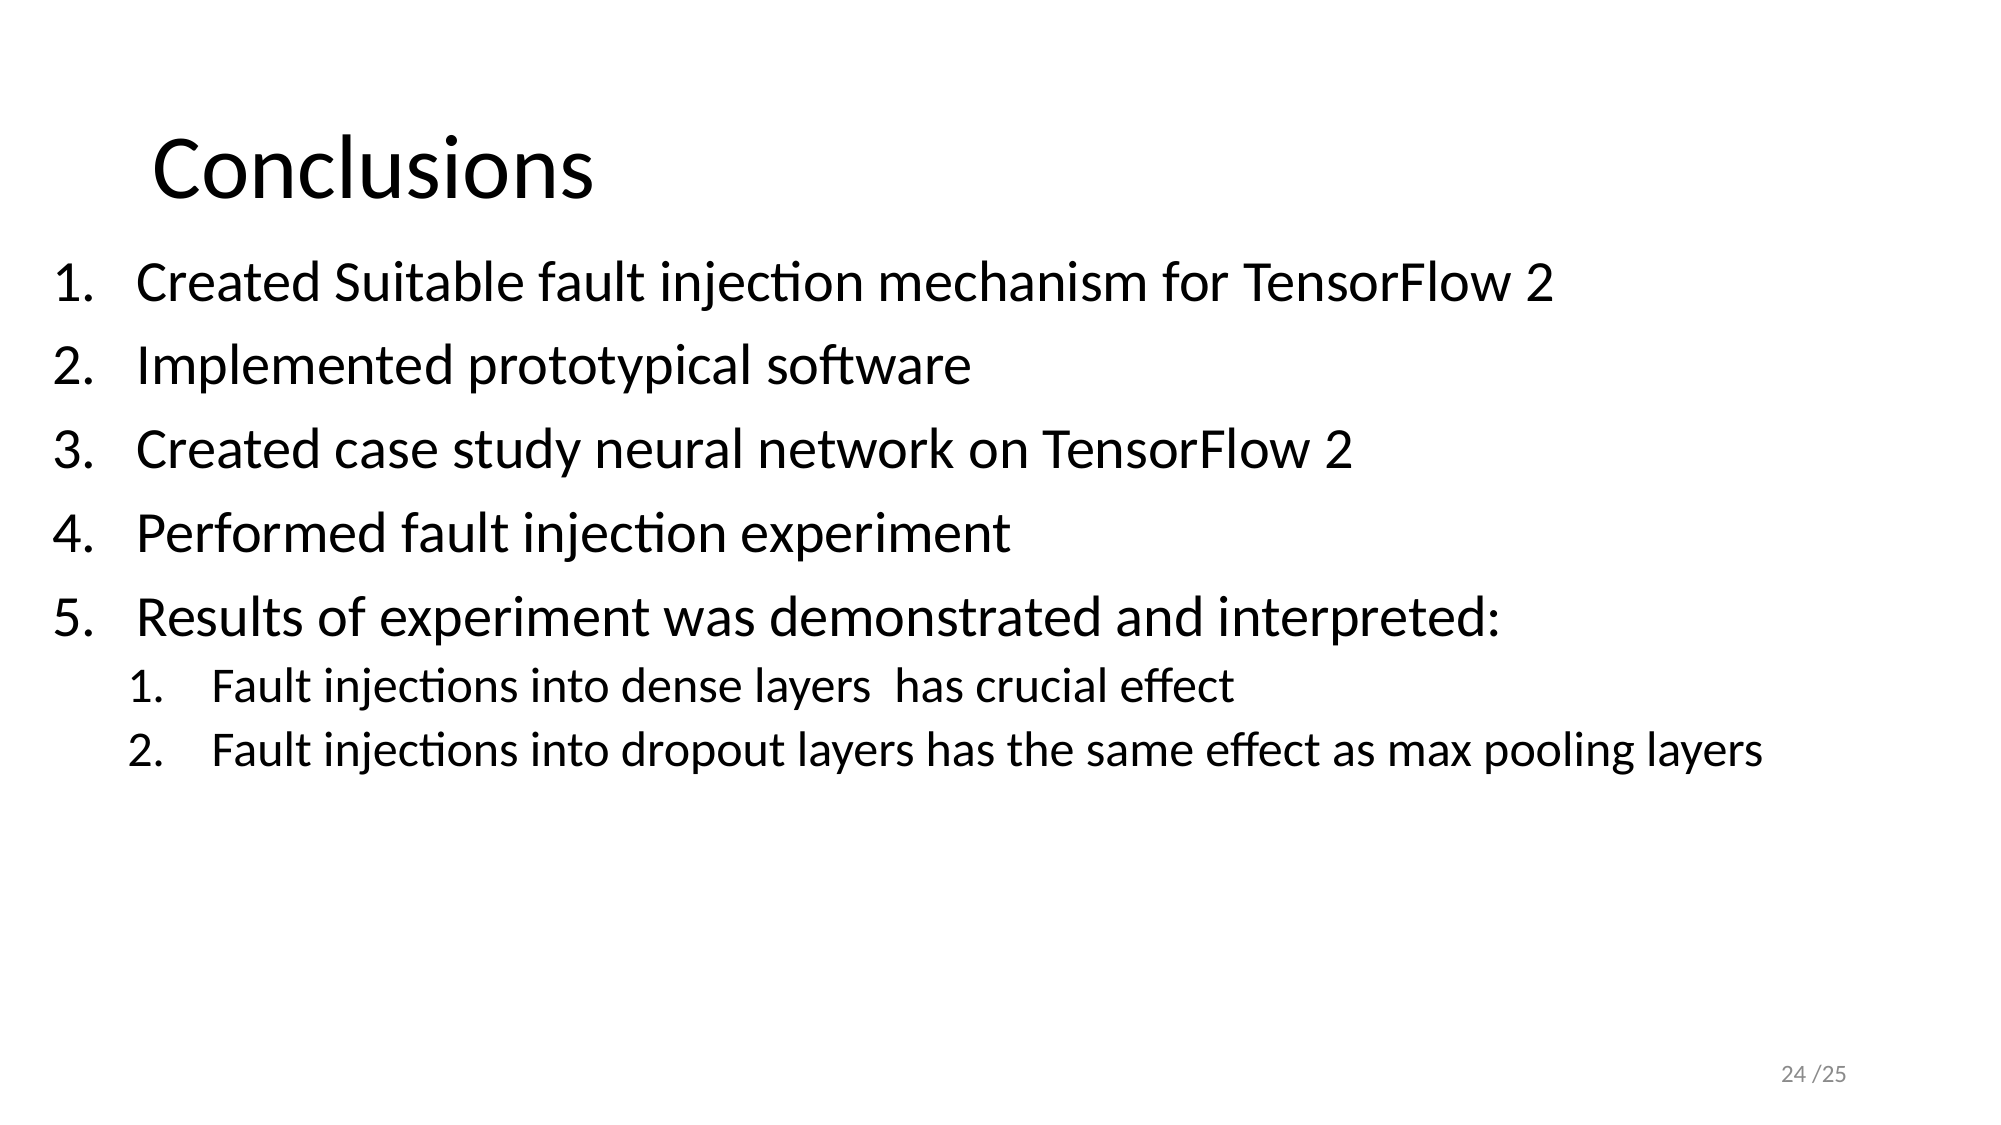

# Conclusions
Created Suitable fault injection mechanism for TensorFlow 2
Implemented prototypical software
Created case study neural network on TensorFlow 2
Performed fault injection experiment
Results of experiment was demonstrated and interpreted:
Fault injections into dense layers  has crucial effect
Fault injections into dropout layers has the same effect as max pooling layers

24 /25